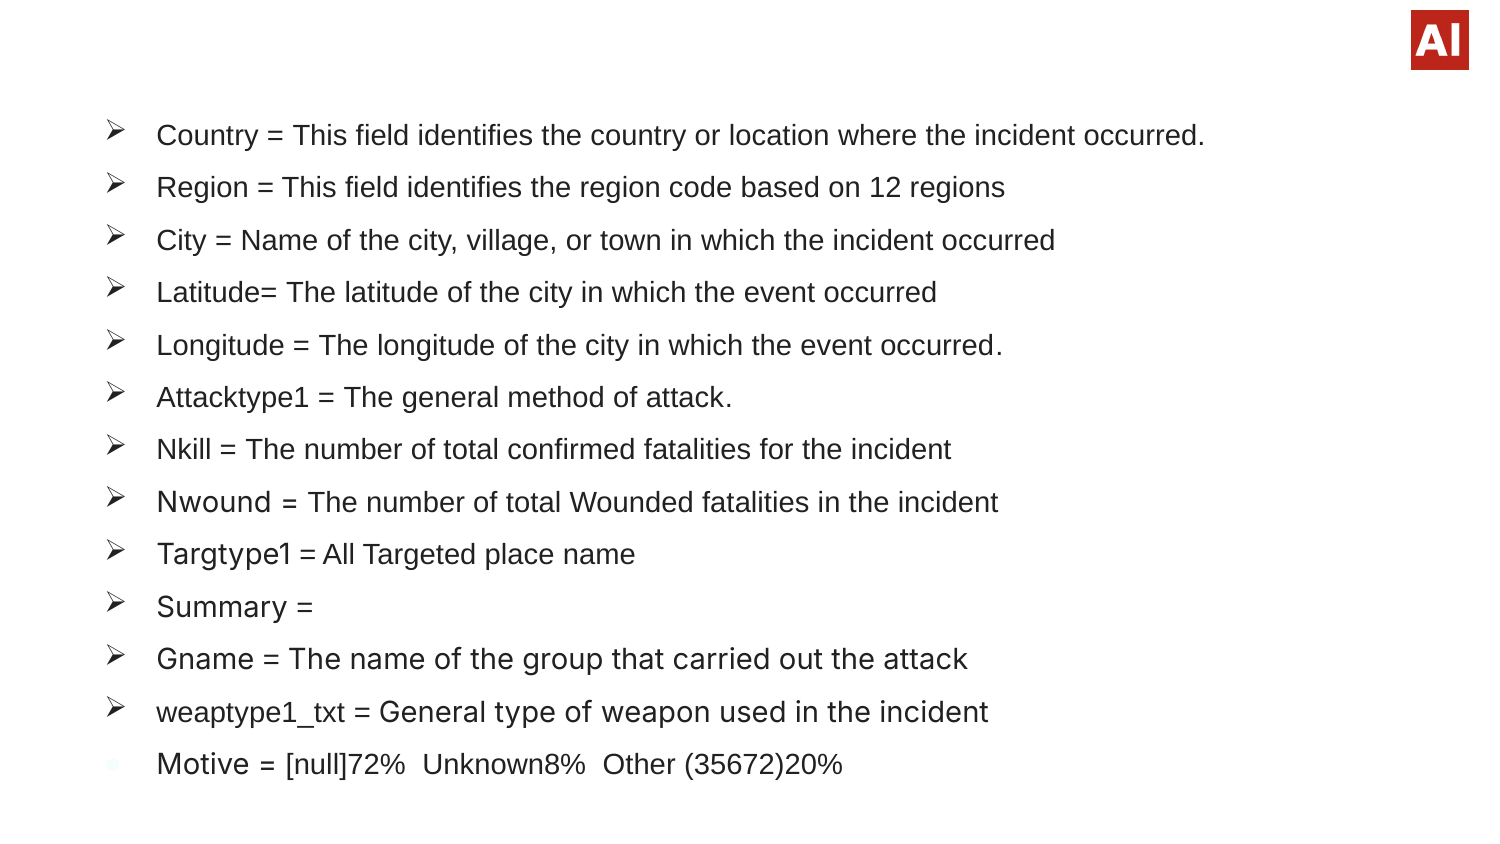

Country = This field identifies the country or location where the incident occurred.
Region = This field identifies the region code based on 12 regions
City = Name of the city, village, or town in which the incident occurred
Latitude= The latitude of the city in which the event occurred
Longitude = The longitude of the city in which the event occurred.
Attacktype1 = The general method of attack.
Nkill = The number of total confirmed fatalities for the incident
Nwound = The number of total Wounded fatalities in the incident
Targtype1 = All Targeted place name
Summary =
Gname = The name of the group that carried out the attack
weaptype1_txt = General type of weapon used in the incident
Motive = [null]72%  Unknown8%  Other (35672)20%